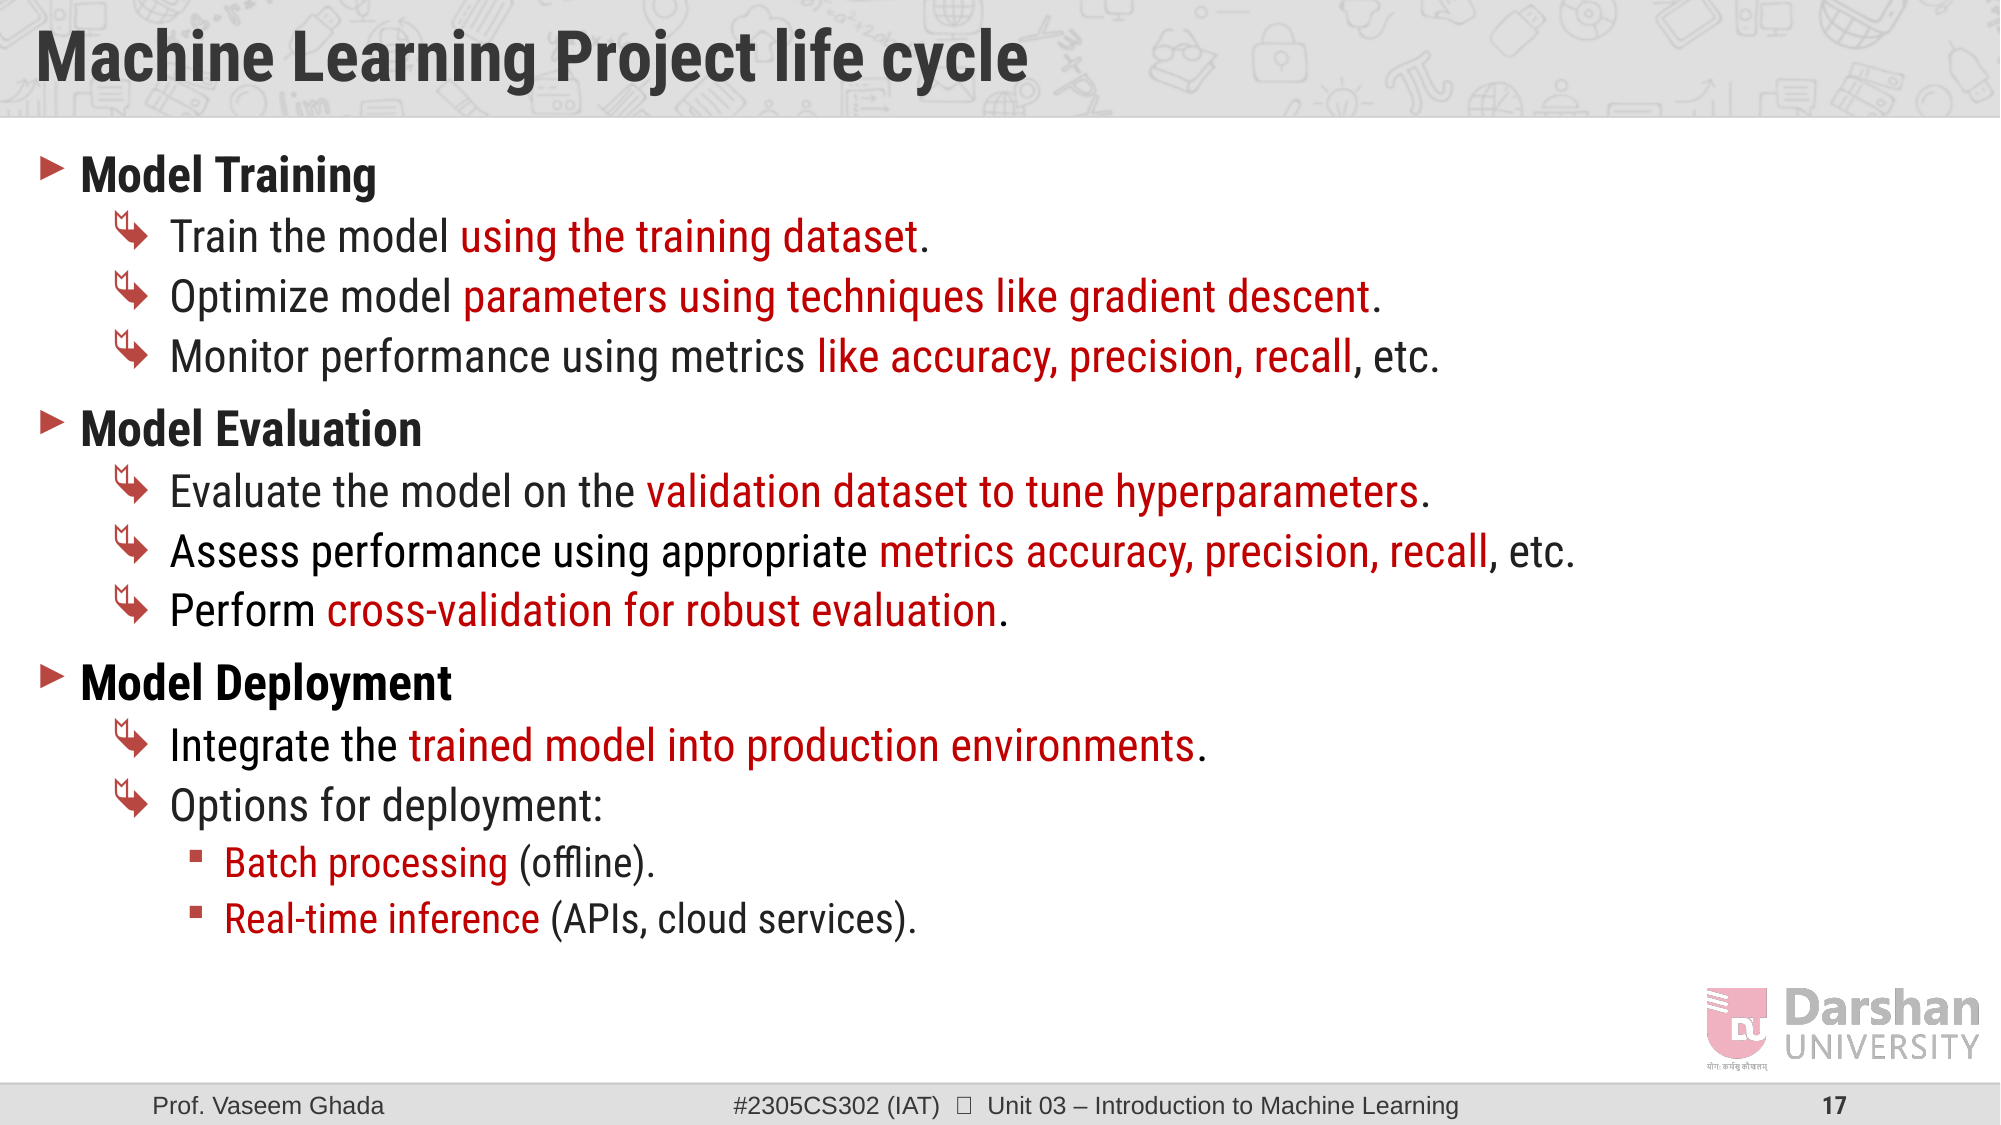

# Machine Learning Project life cycle
Model Training
Train the model using the training dataset.
Optimize model parameters using techniques like gradient descent.
Monitor performance using metrics like accuracy, precision, recall, etc.
Model Evaluation
Evaluate the model on the validation dataset to tune hyperparameters.
Assess performance using appropriate metrics accuracy, precision, recall, etc.
Perform cross-validation for robust evaluation.
Model Deployment
Integrate the trained model into production environments.
Options for deployment:
Batch processing (offline).
Real-time inference (APIs, cloud services).